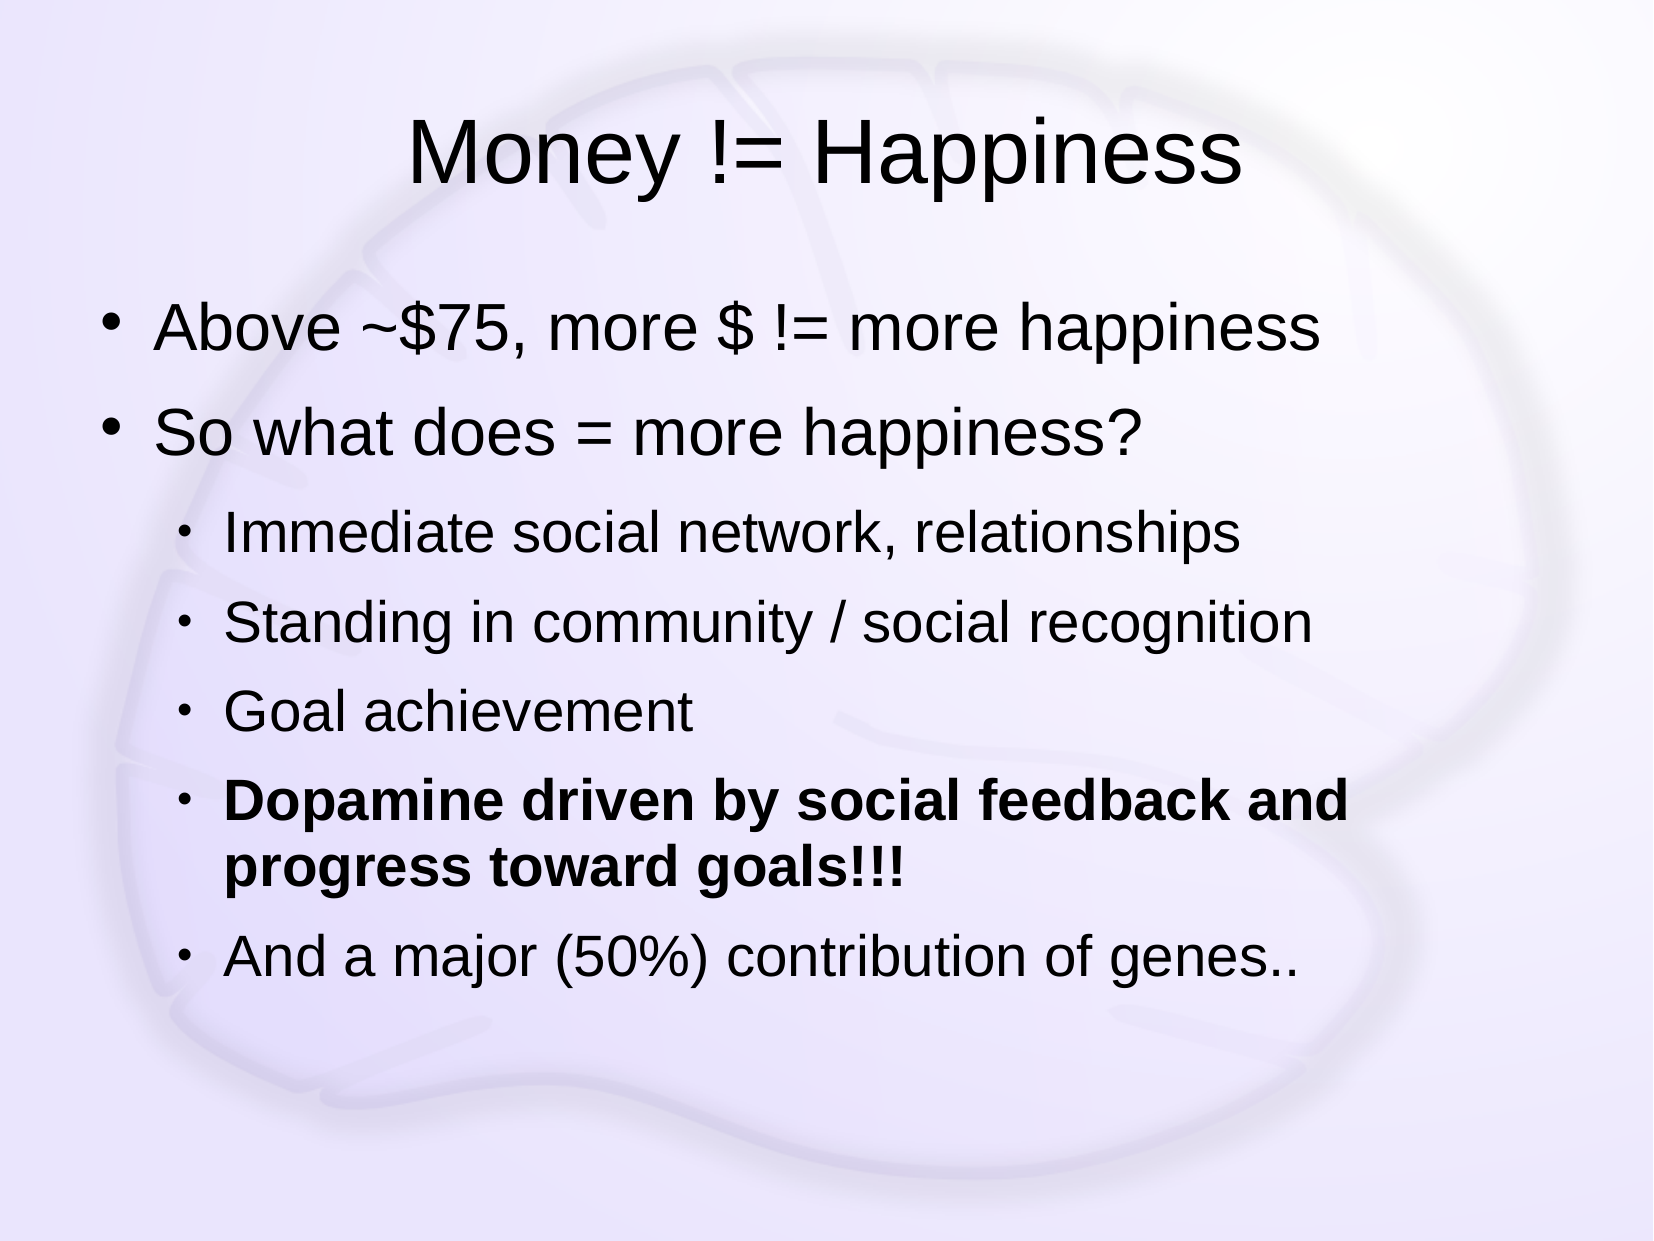

# Money != Happiness
Above ~$75, more $ != more happiness
So what does = more happiness?
Immediate social network, relationships
Standing in community / social recognition
Goal achievement
Dopamine driven by social feedback and progress toward goals!!!
And a major (50%) contribution of genes..